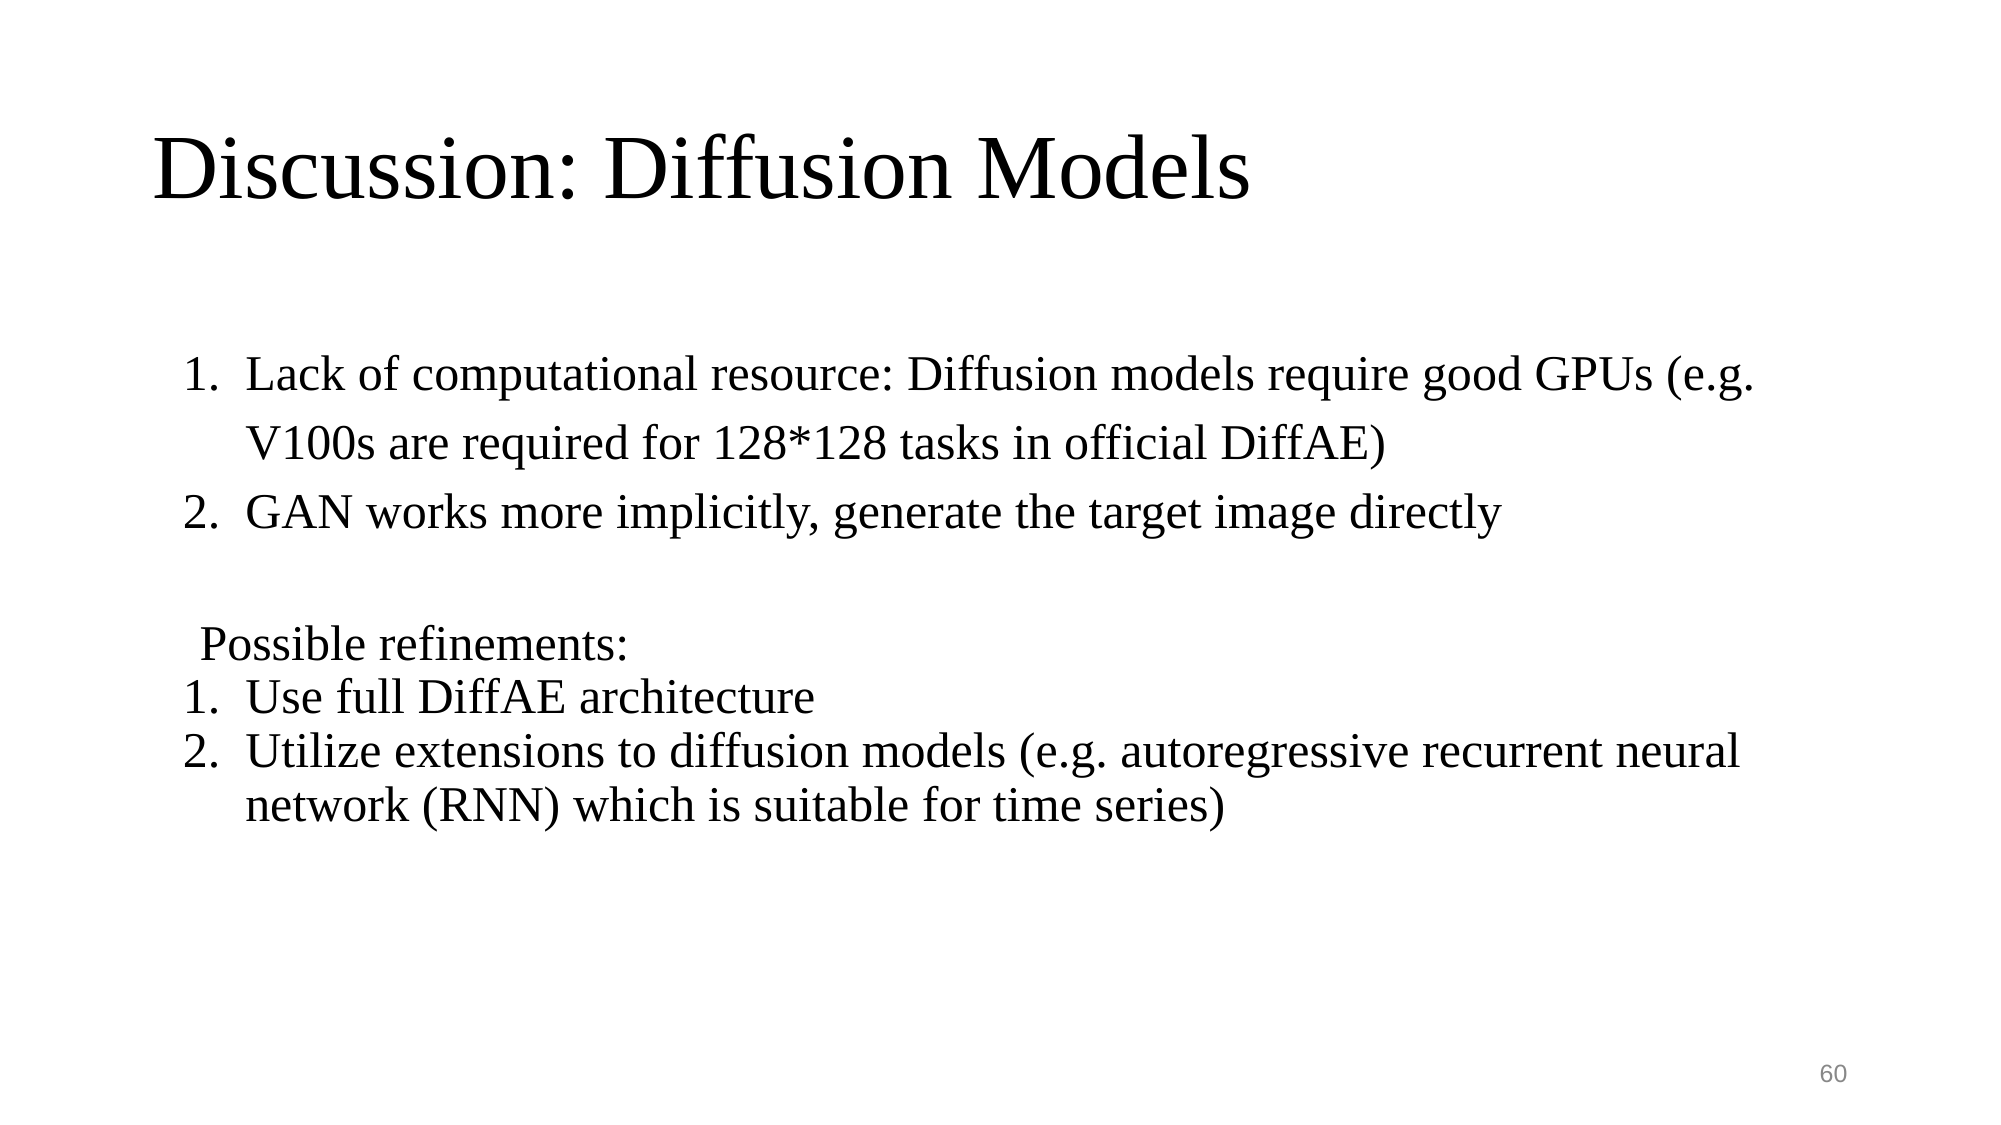

# Discussion: Diffusion Models
Lack of computational resource: Diffusion models require good GPUs (e.g.  V100s are required for 128*128 tasks in official DiffAE)
GAN works more implicitly, generate the target image directly

Possible refinements:
Use full DiffAE architecture
Utilize extensions to diffusion models (e.g. autoregressive recurrent neural network (RNN) which is suitable for time series)

60